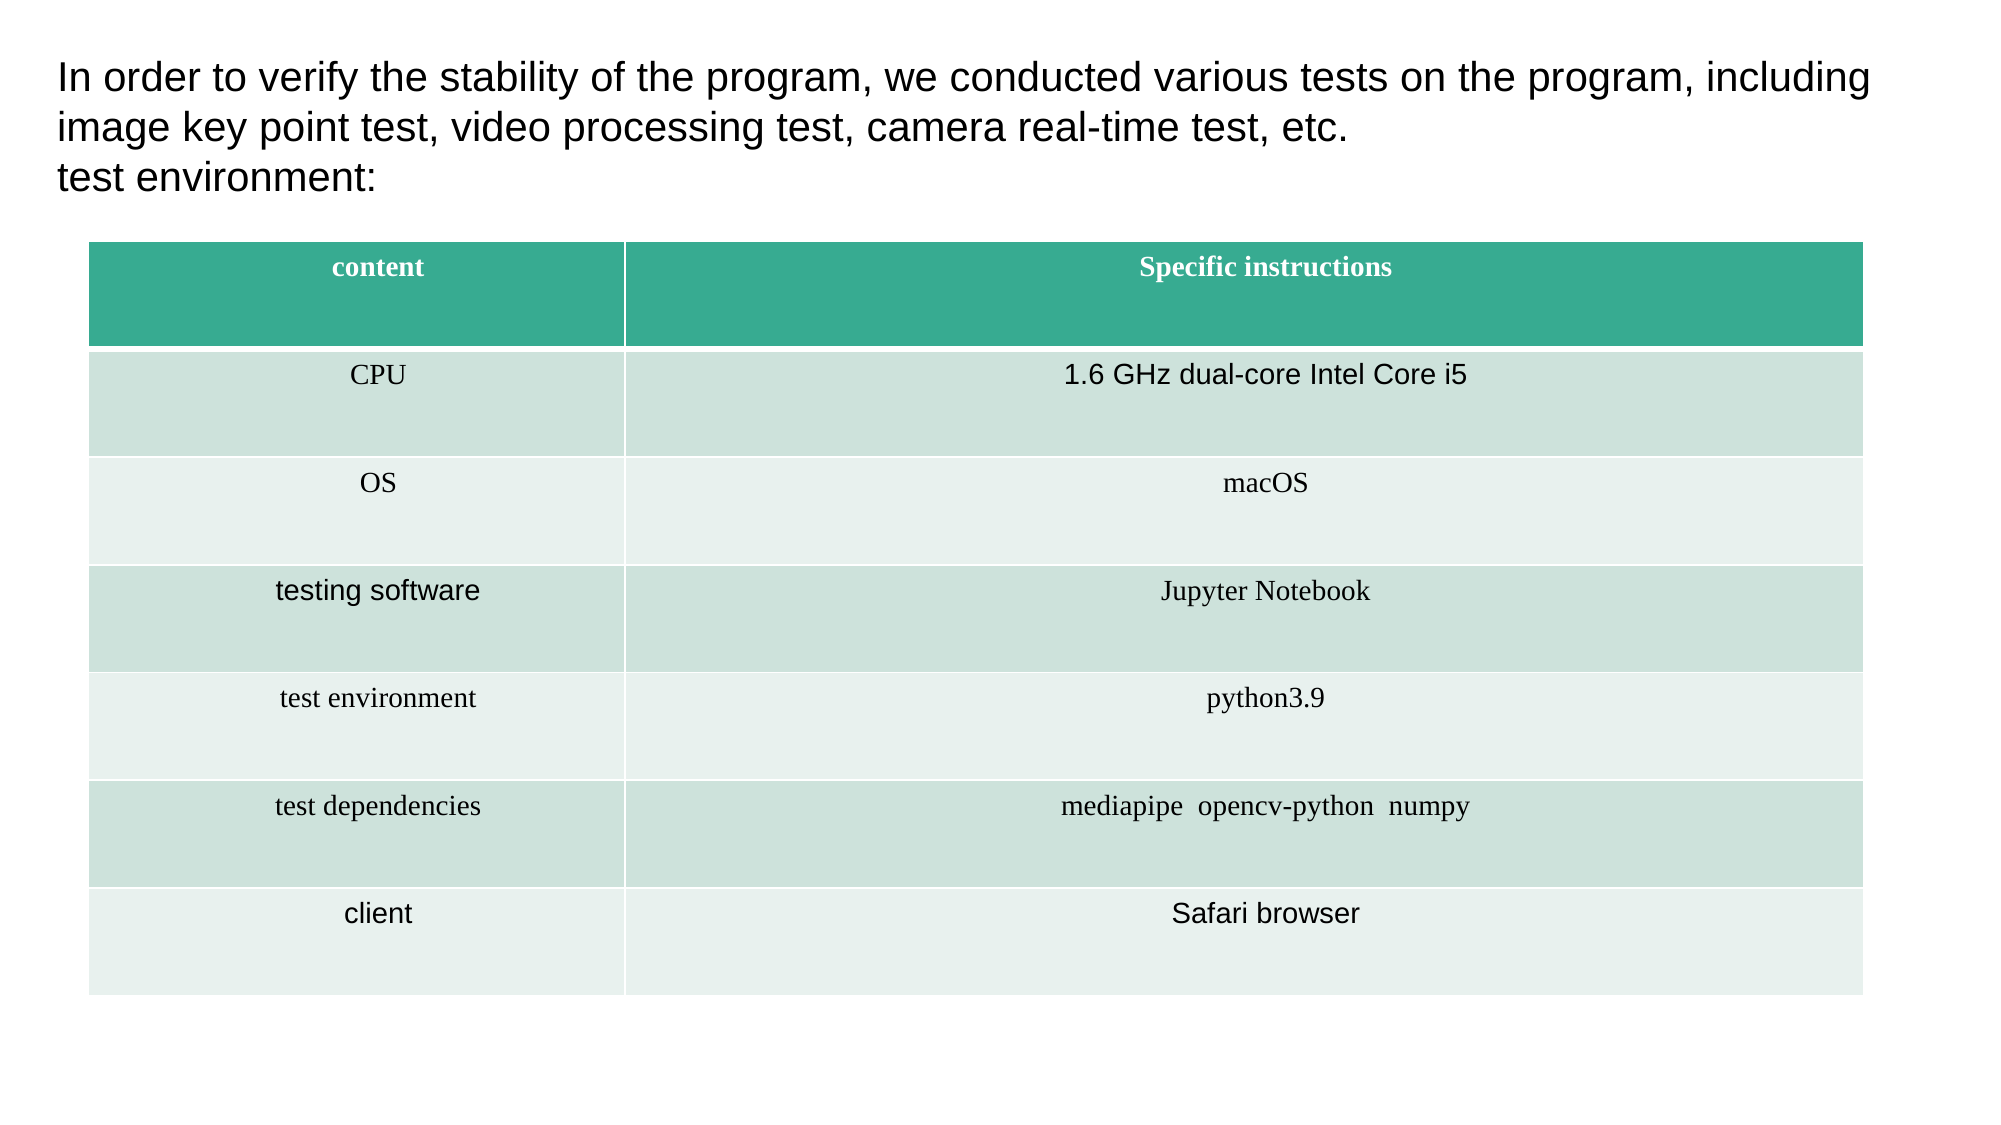

In order to verify the stability of the program, we conducted various tests on the program, including image key point test, video processing test, camera real-time test, etc.
test environment:
| content | Specific instructions |
| --- | --- |
| CPU | 1.6 GHz dual-core Intel Core i5 |
| OS | macOS |
| testing software | Jupyter Notebook |
| test environment | python3.9 |
| test dependencies | mediapipe opencv-python numpy |
| client | Safari browser |